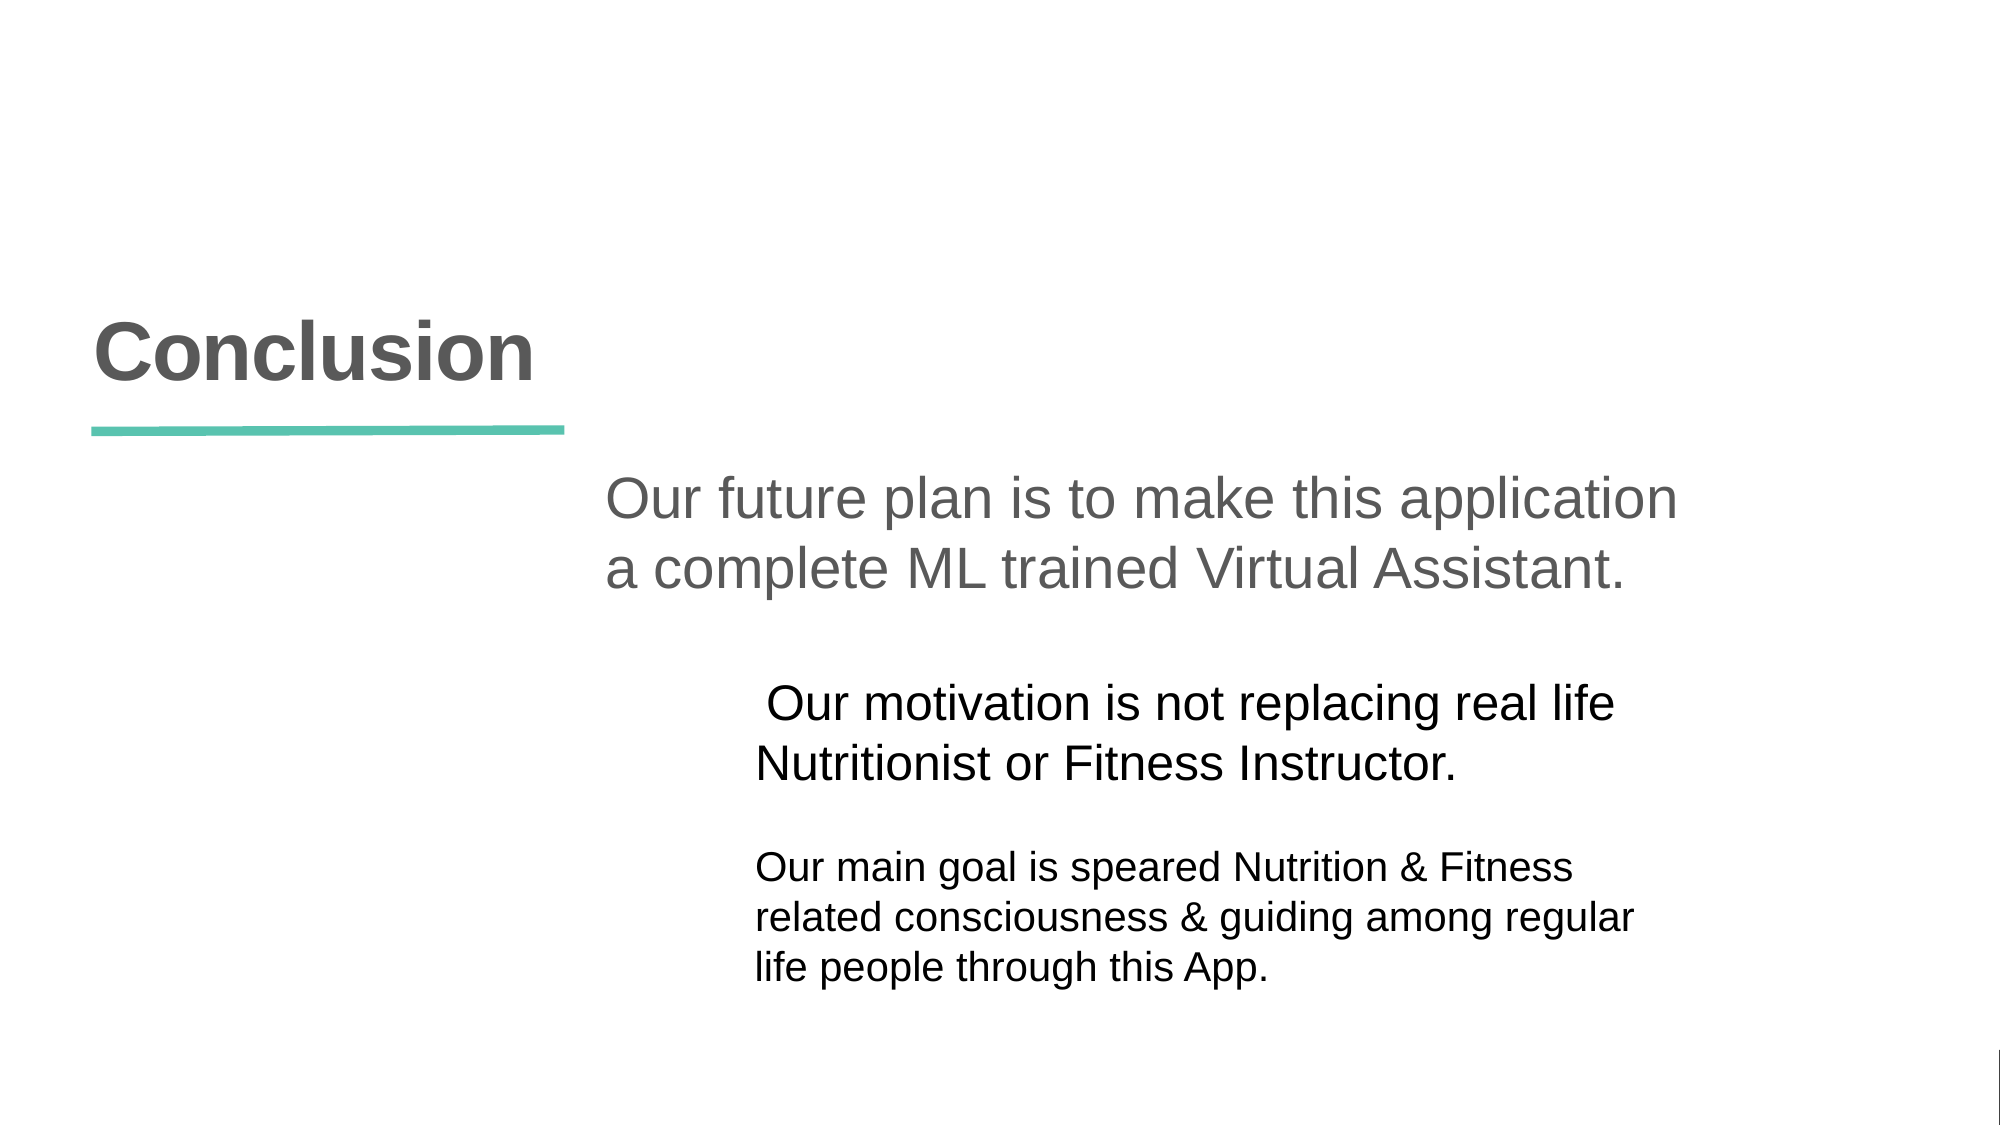

# Conclusion
Our future plan is to make this application
a complete ML trained Virtual Assistant.

              Our motivation is not replacing real life
	Nutritionist or Fitness Instructor.

	Our main goal is speared Nutrition & Fitness
	related consciousness & guiding among regular
             life people through this App.